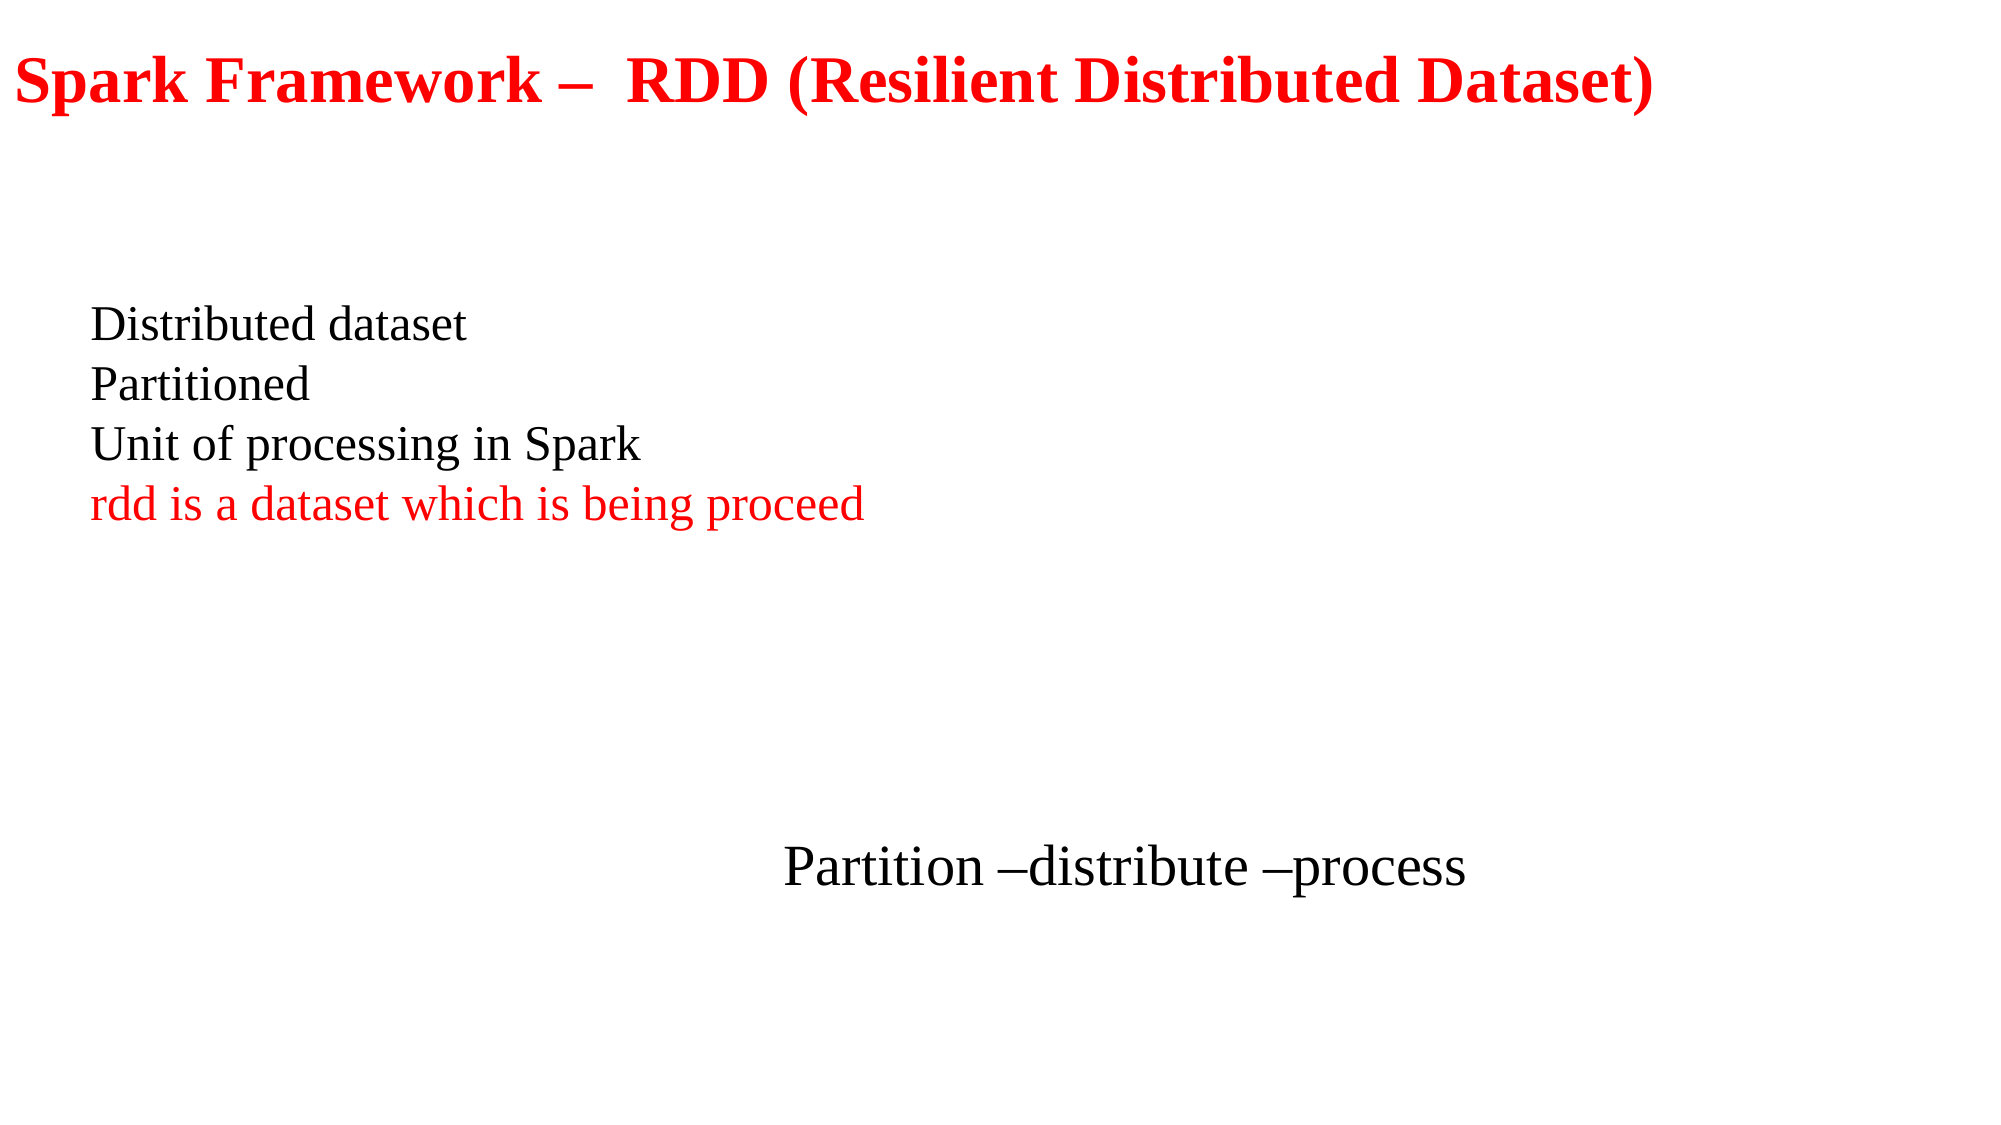

Spark Framework –  RDD (Resilient Distributed Dataset)

Distributed dataset
Partitioned
Unit of processing in Spark
rdd is a dataset which is being proceed

Partition –distribute –process